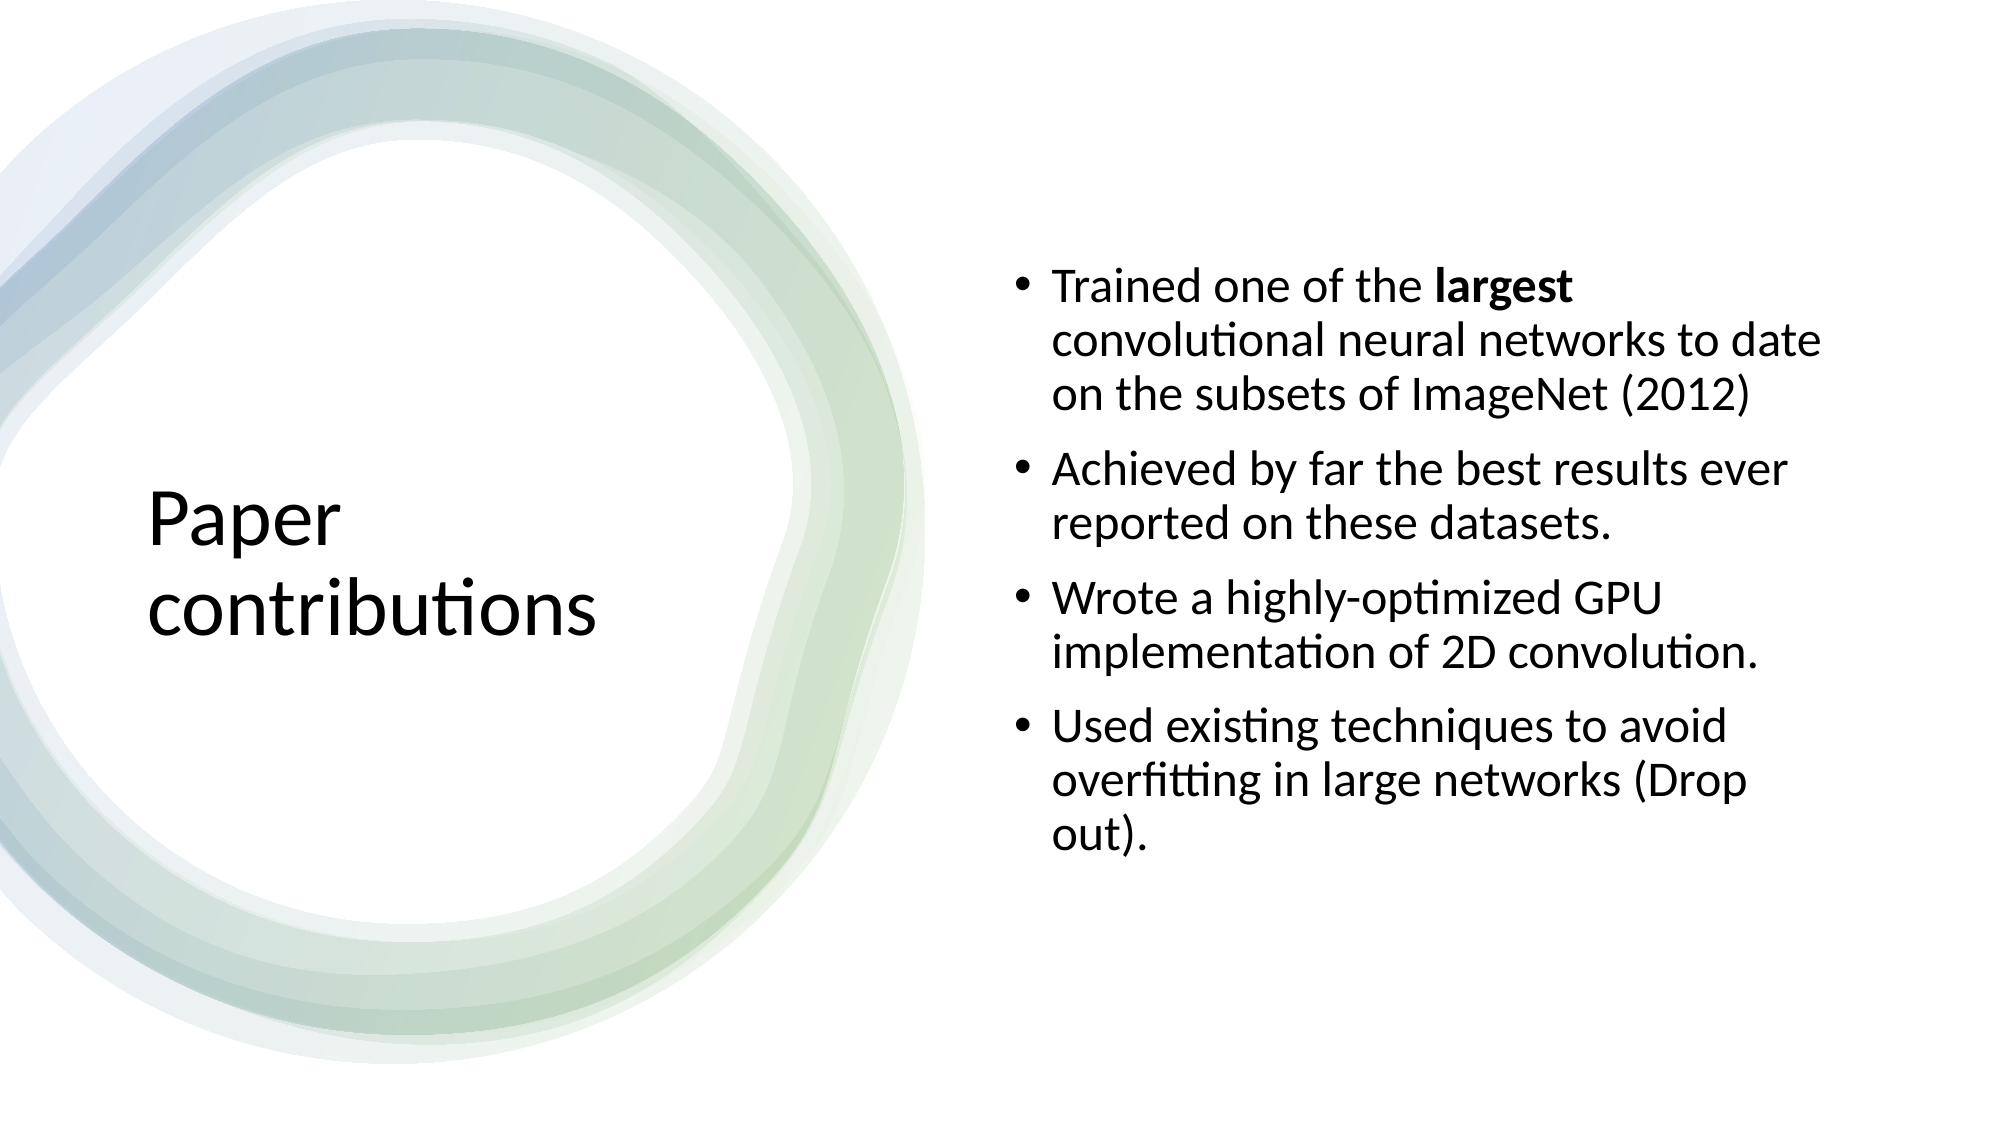

Trained one of the largest convolutional neural networks to date on the subsets of ImageNet (2012)
Achieved by far the best results ever reported on these datasets.
Wrote a highly-optimized GPU implementation of 2D convolution.
Used existing techniques to avoid overfitting in large networks (Drop out).
# Paper contributions